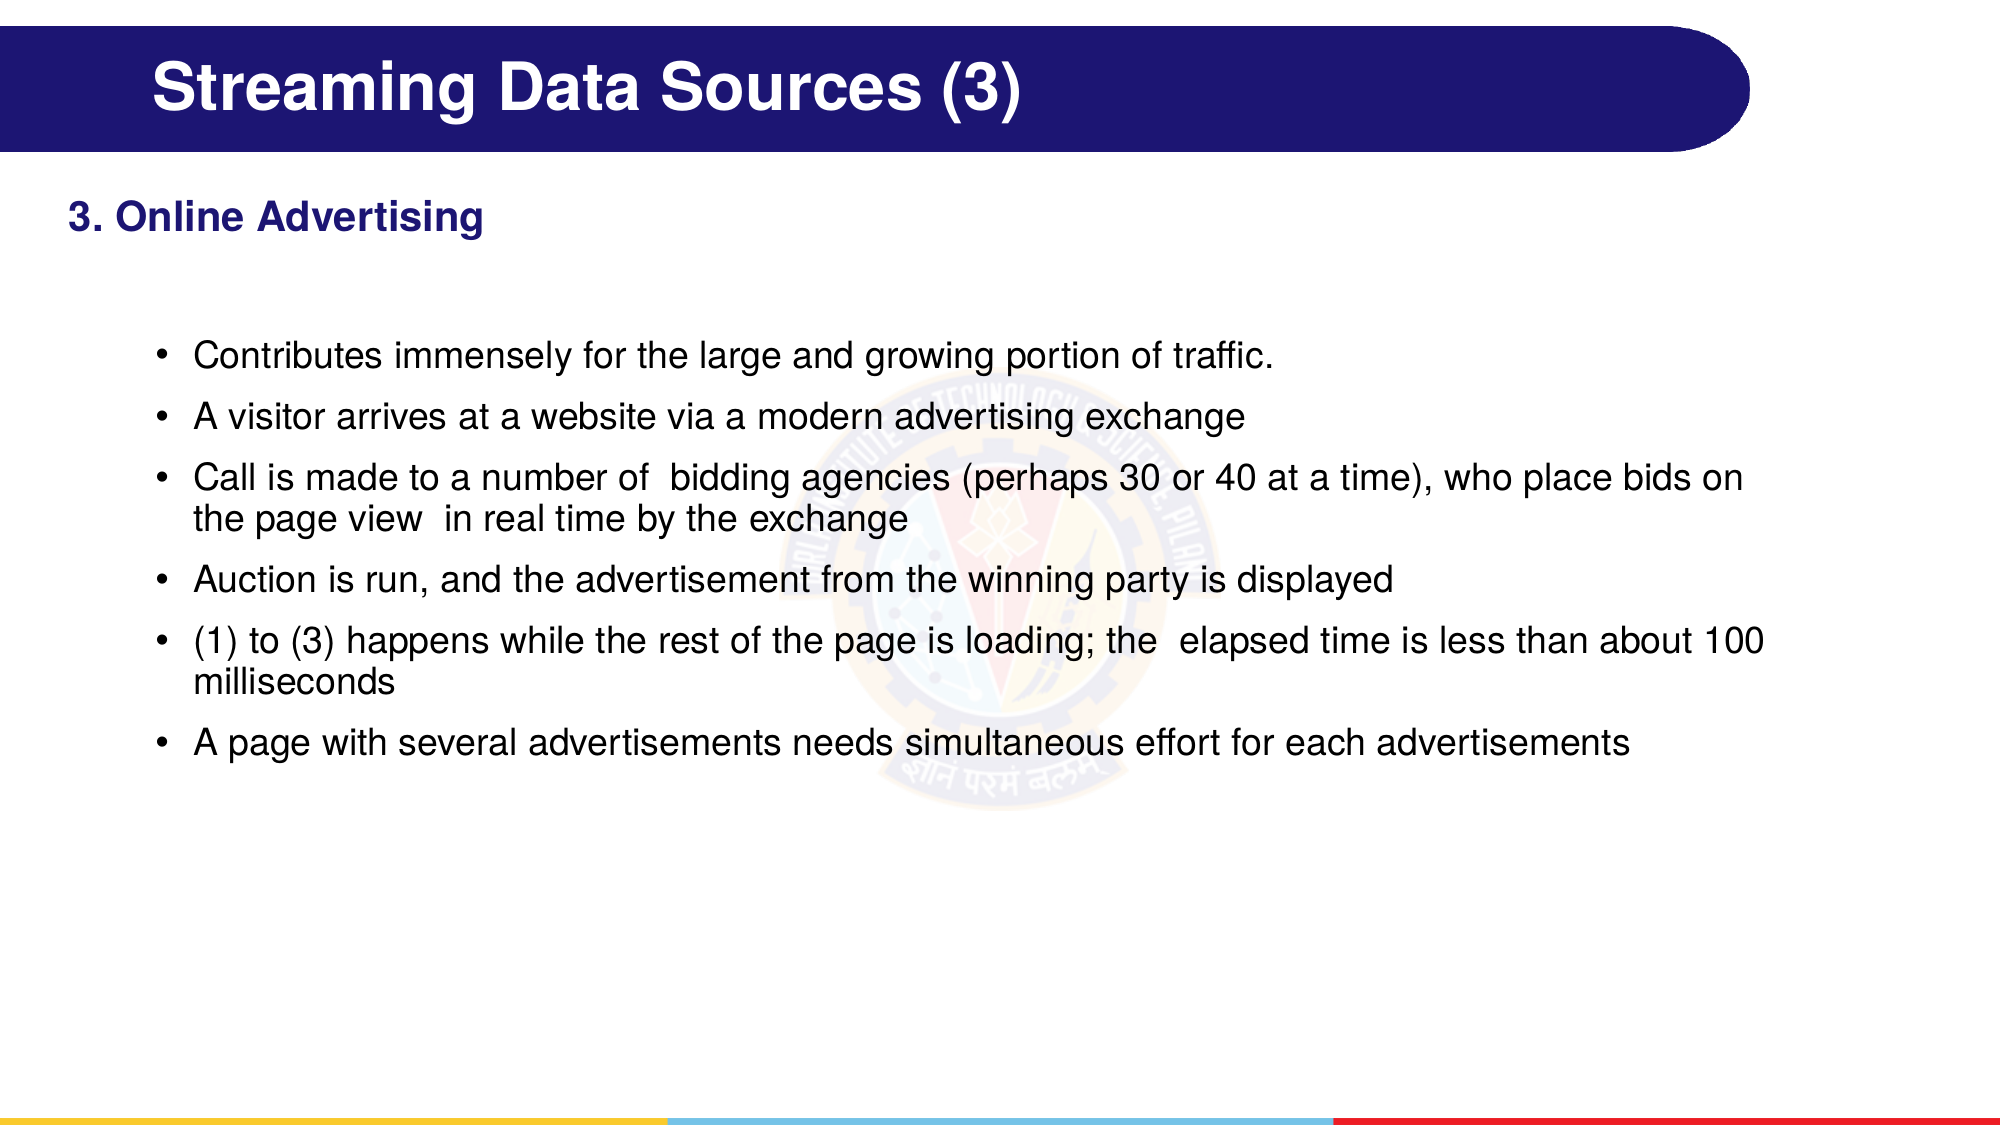

# Streaming Data Sources (3)
3. Online Advertising

Contributes immensely for the large and growing portion of traffic.
A visitor arrives at a website via a modern advertising exchange
Call is made to a number of  bidding agencies (perhaps 30 or 40 at a time), who place bids on the page view  in real time by the exchange
Auction is run, and the advertisement from the winning party is displayed
(1) to (3) happens while the rest of the page is loading; the  elapsed time is less than about 100 milliseconds
A page with several advertisements needs simultaneous effort for each advertisements